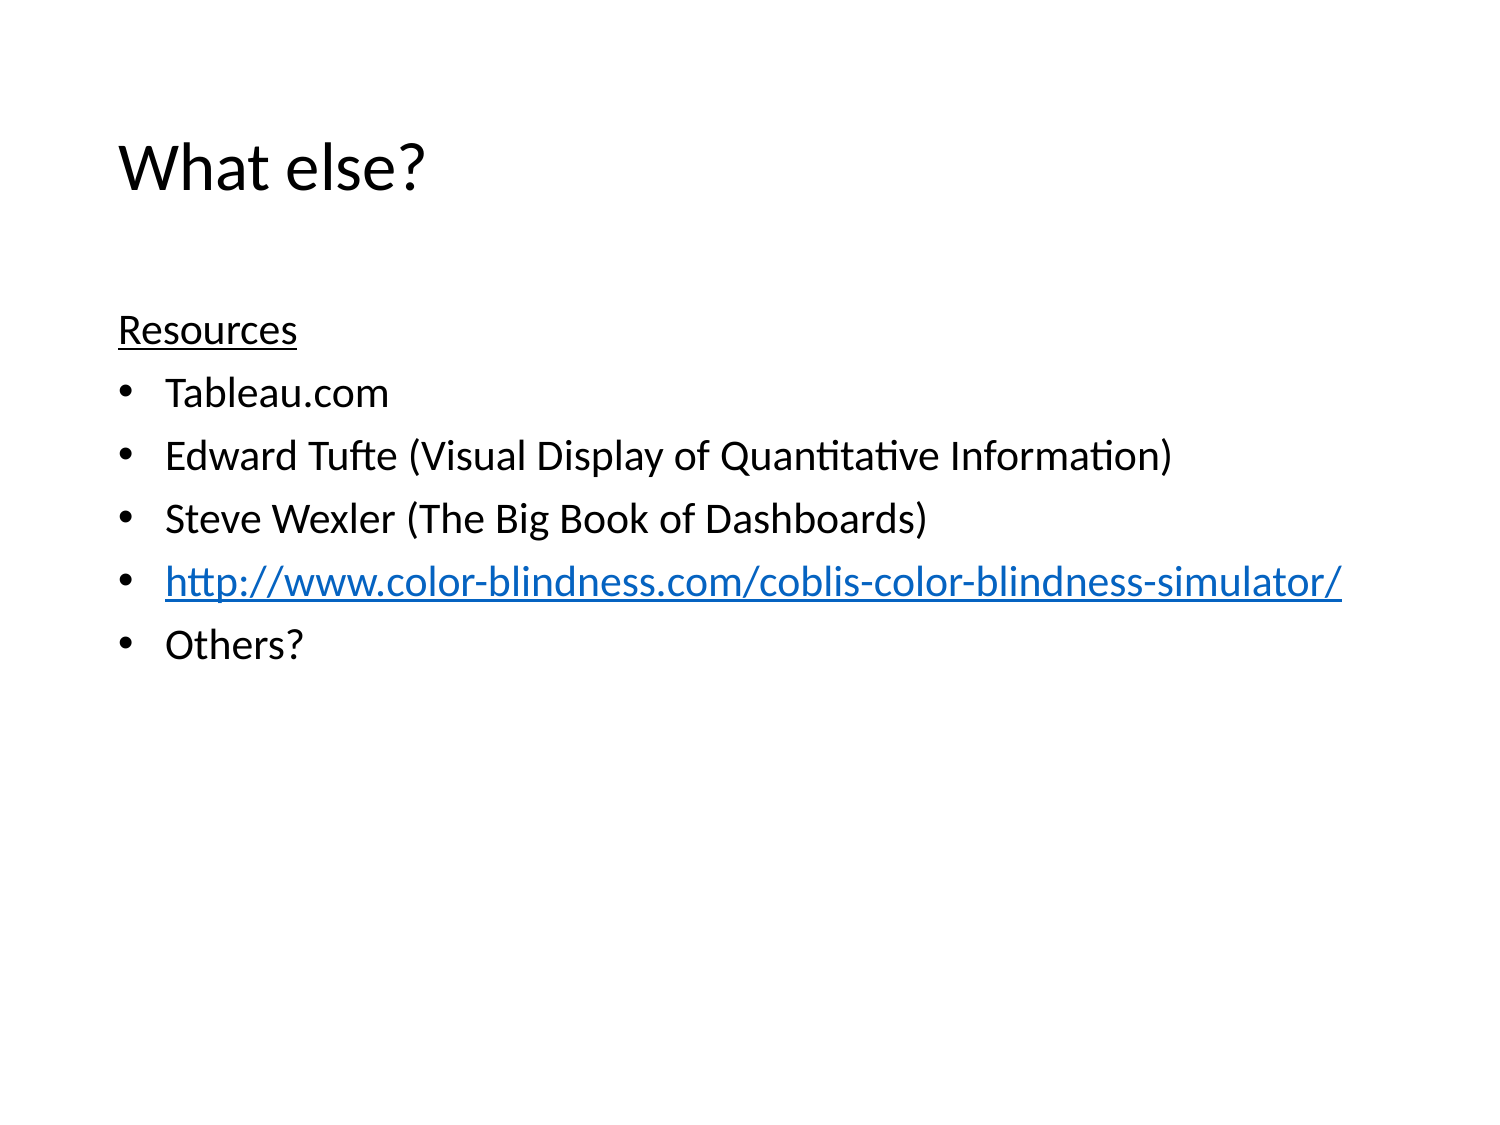

# What else?
Resources
Tableau.com
Edward Tufte (Visual Display of Quantitative Information)
Steve Wexler (The Big Book of Dashboards)
http://www.color-blindness.com/coblis-color-blindness-simulator/
Others?

27